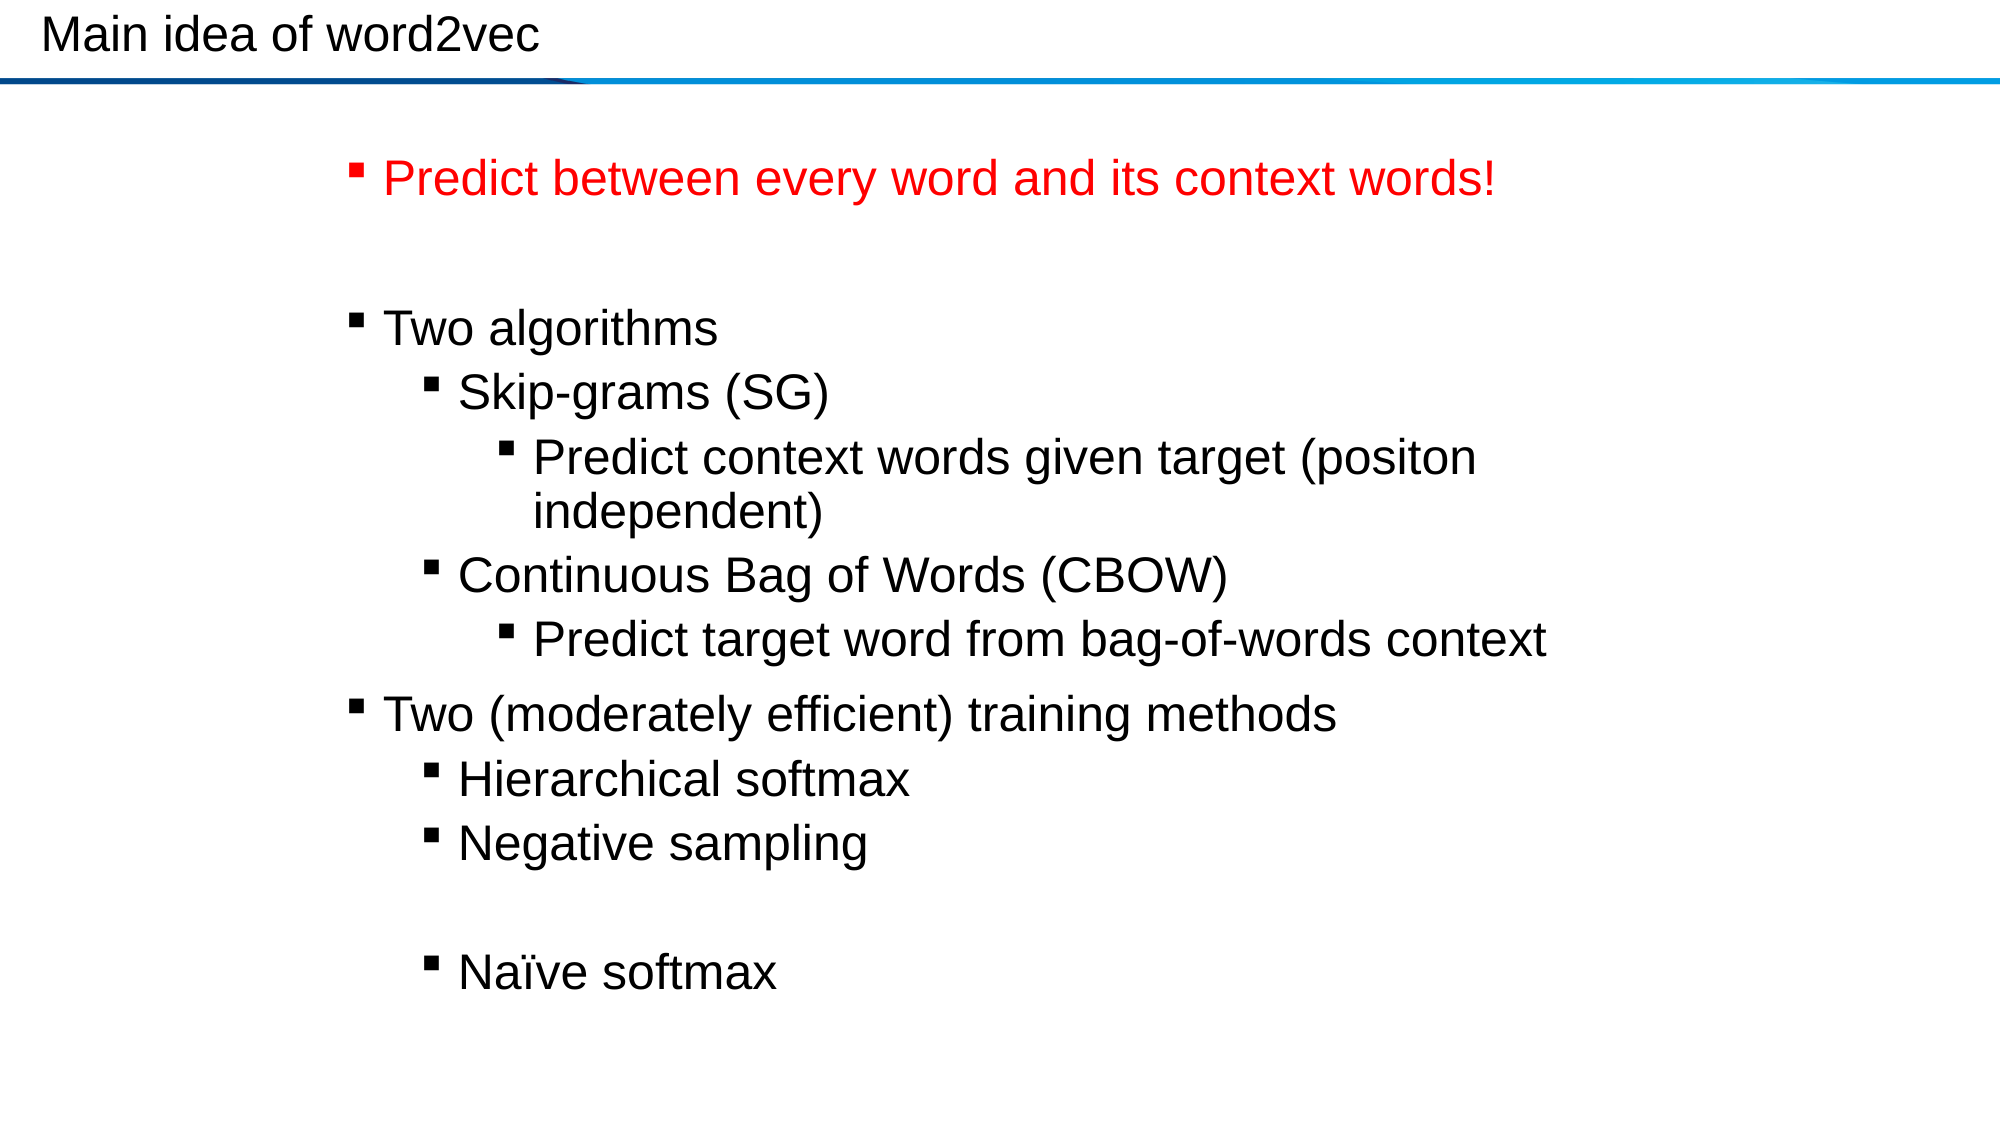

# Main idea of word2vec
Predict between every word and its context words!

Two algorithms
Skip-grams (SG)
Predict context words given target (positon independent)
Continuous Bag of Words (CBOW)
Predict target word from bag-of-words context
Two (moderately efficient) training methods
Hierarchical softmax
Negative sampling

Naïve softmax